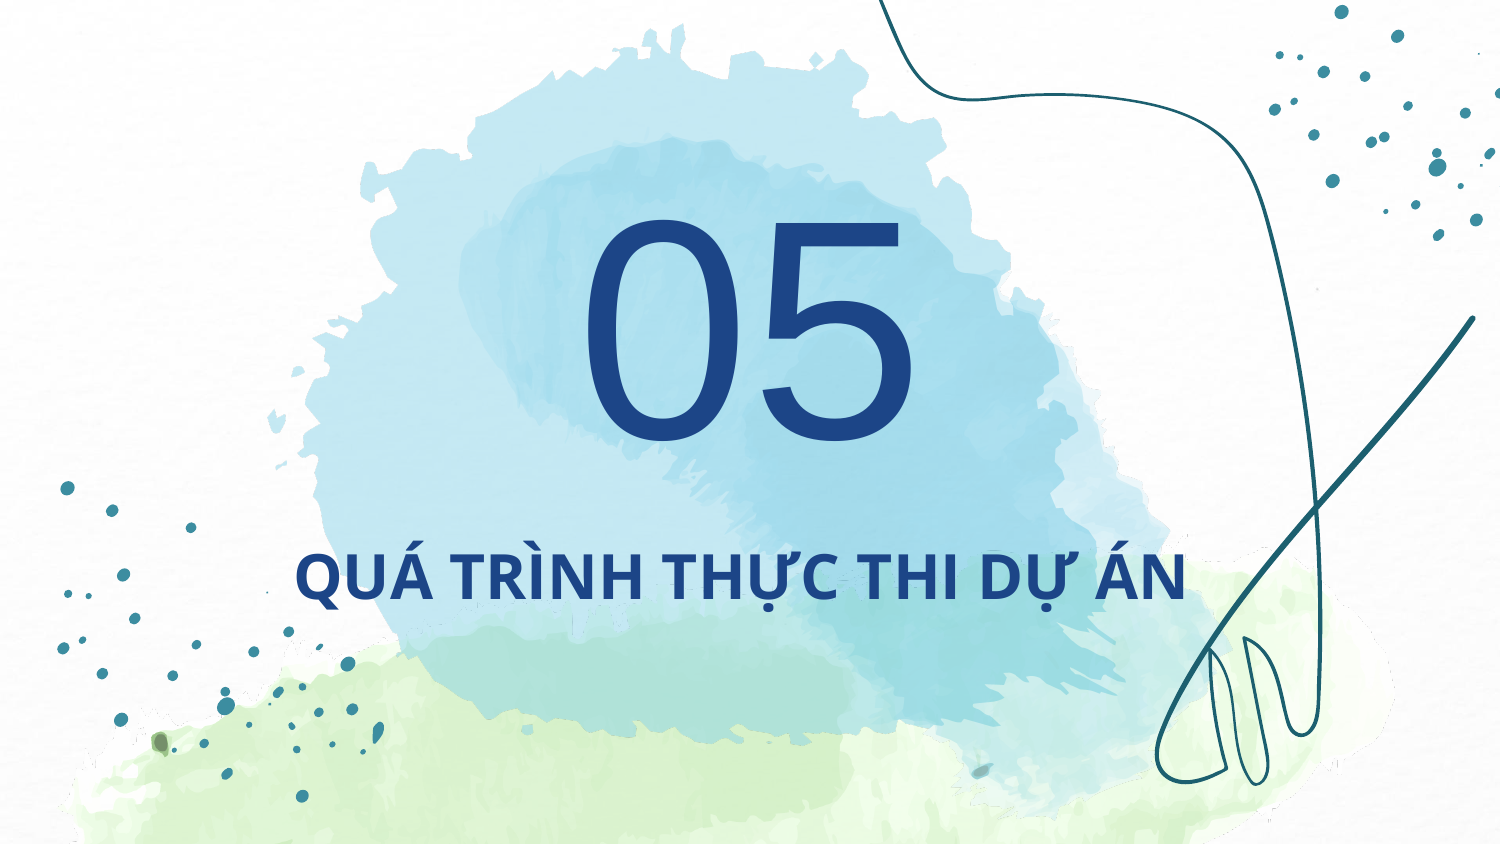

05
# QUÁ TRÌNH THỰC THI DỰ ÁN